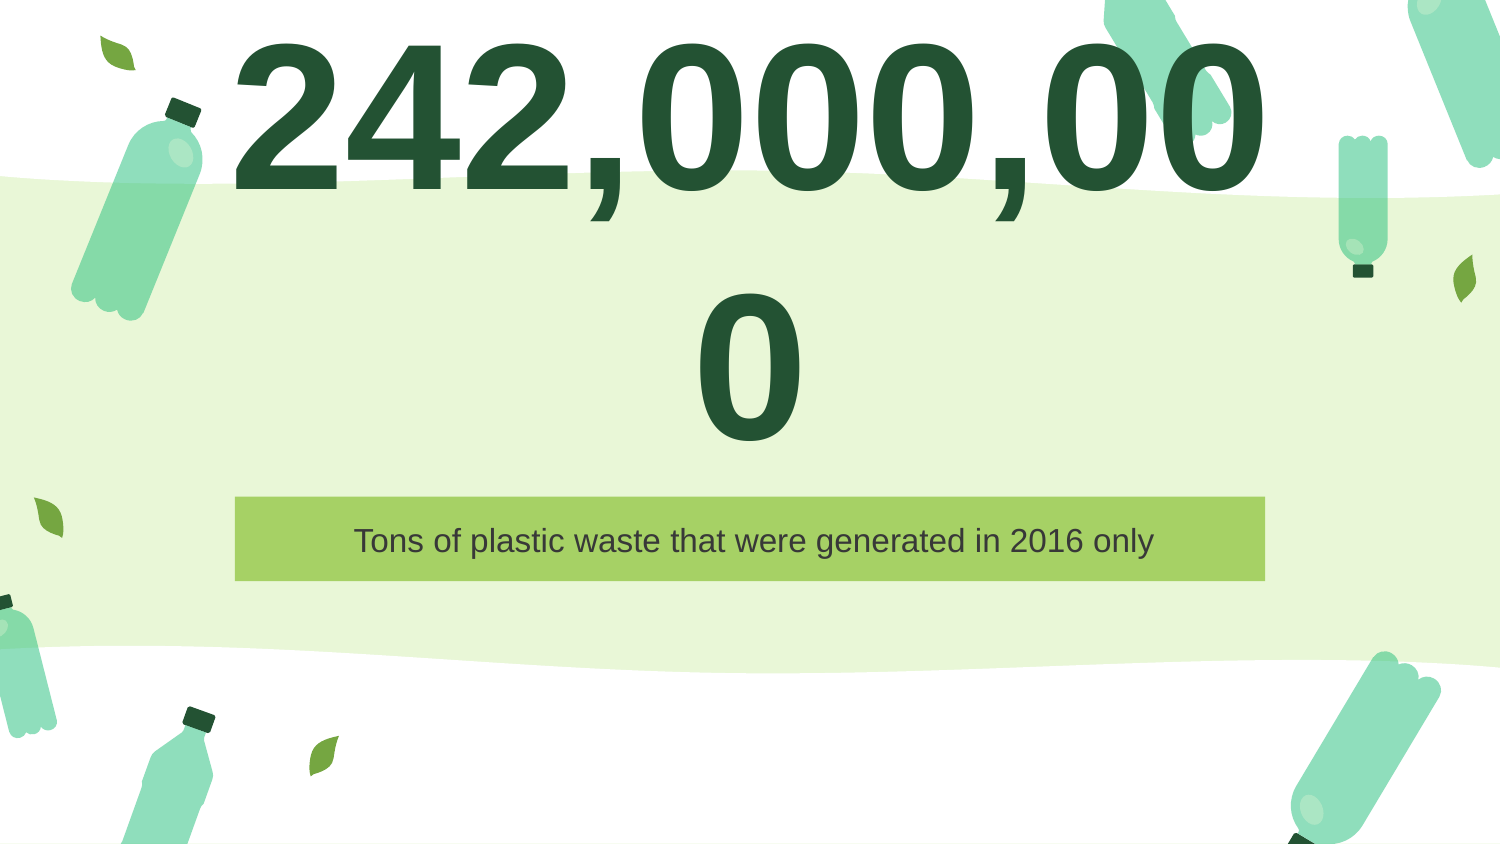

# 242,000,000

 Tons of plastic waste that were generated in 2016 only